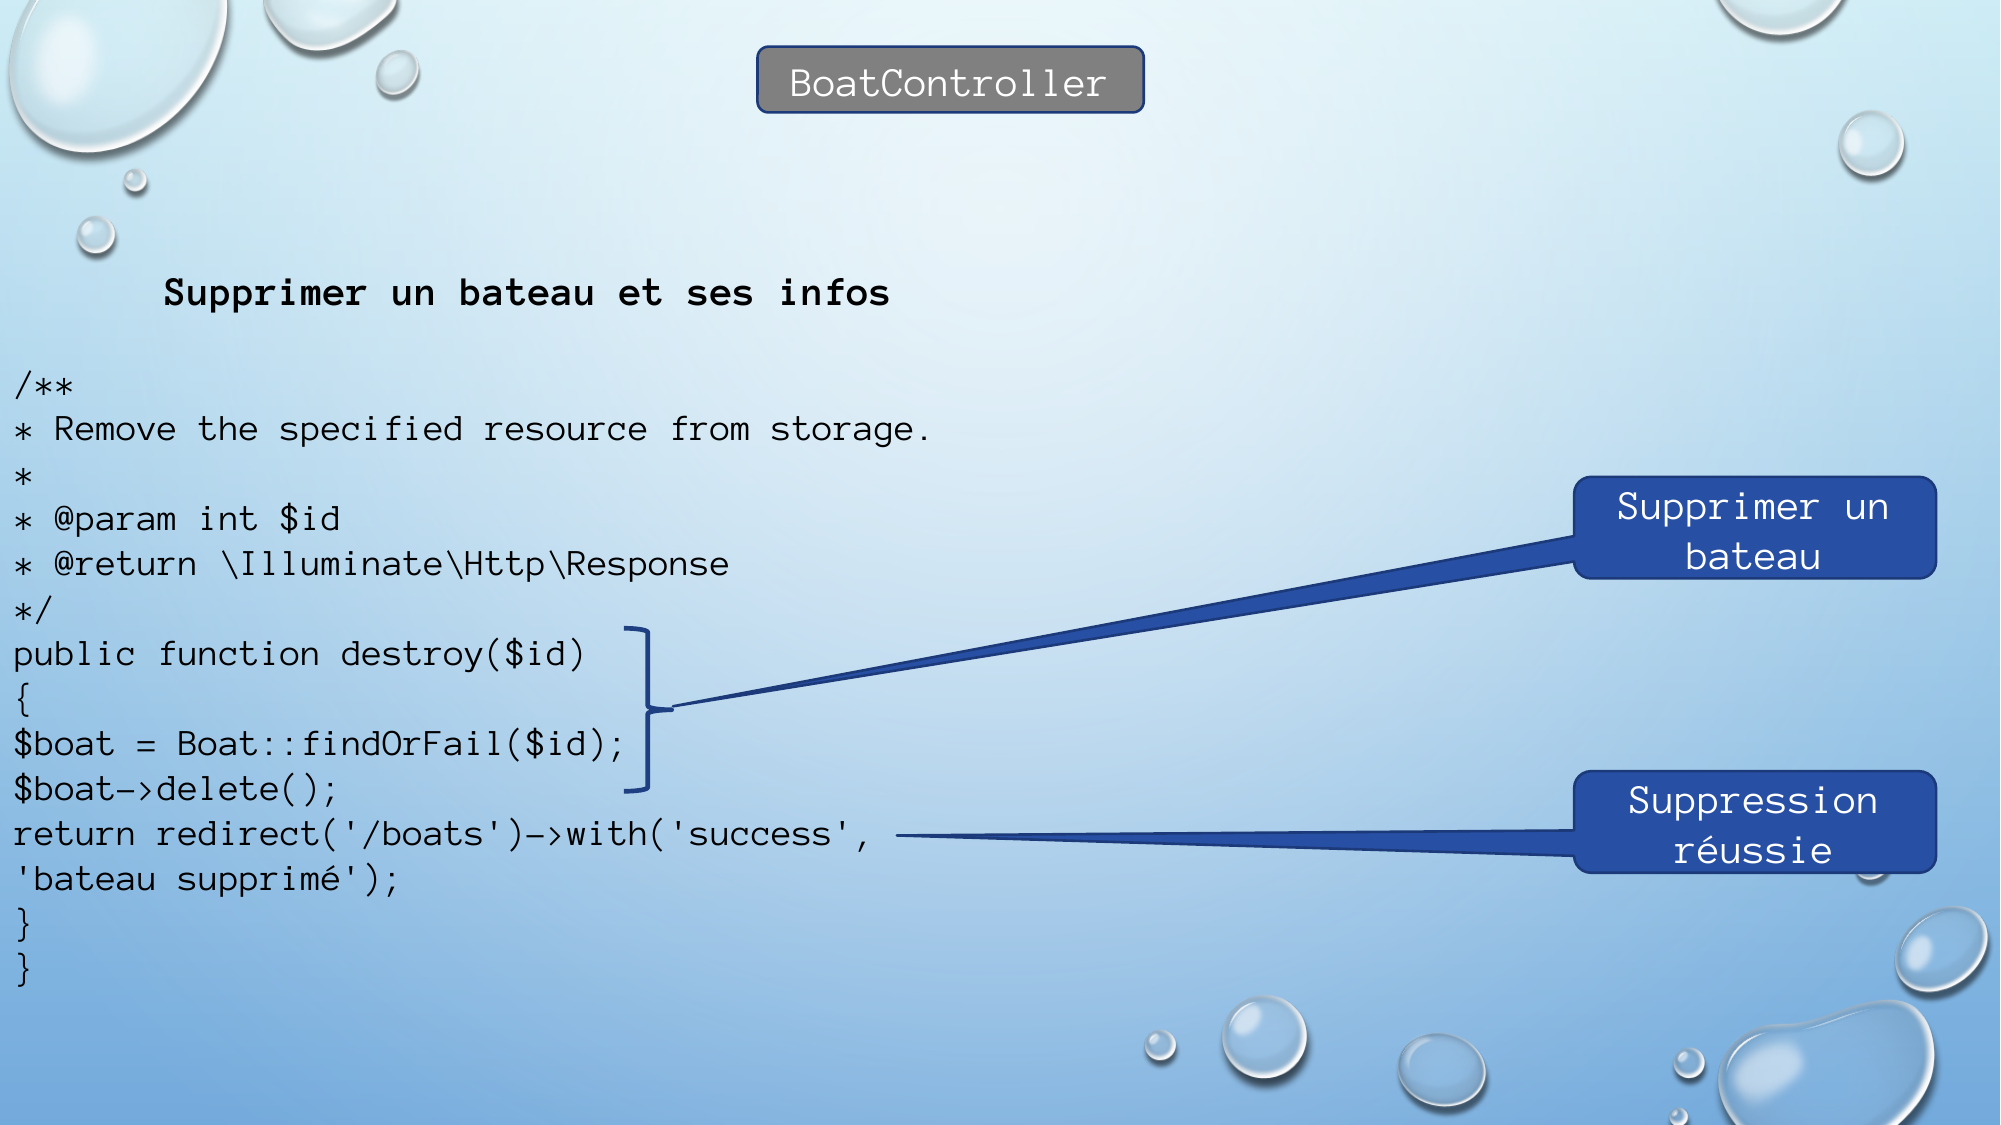

BoatController

	Supprimer un bateau et ses infos

/**
* Remove the specified resource from storage.
*
* @param int $id
* @return \Illuminate\Http\Response
*/
public function destroy($id)
{
$boat = Boat::findOrFail($id);
$boat->delete();
return redirect('/boats')->with('success', 'bateau supprimé');
}
}

Supprimer un bateau

Suppression réussie